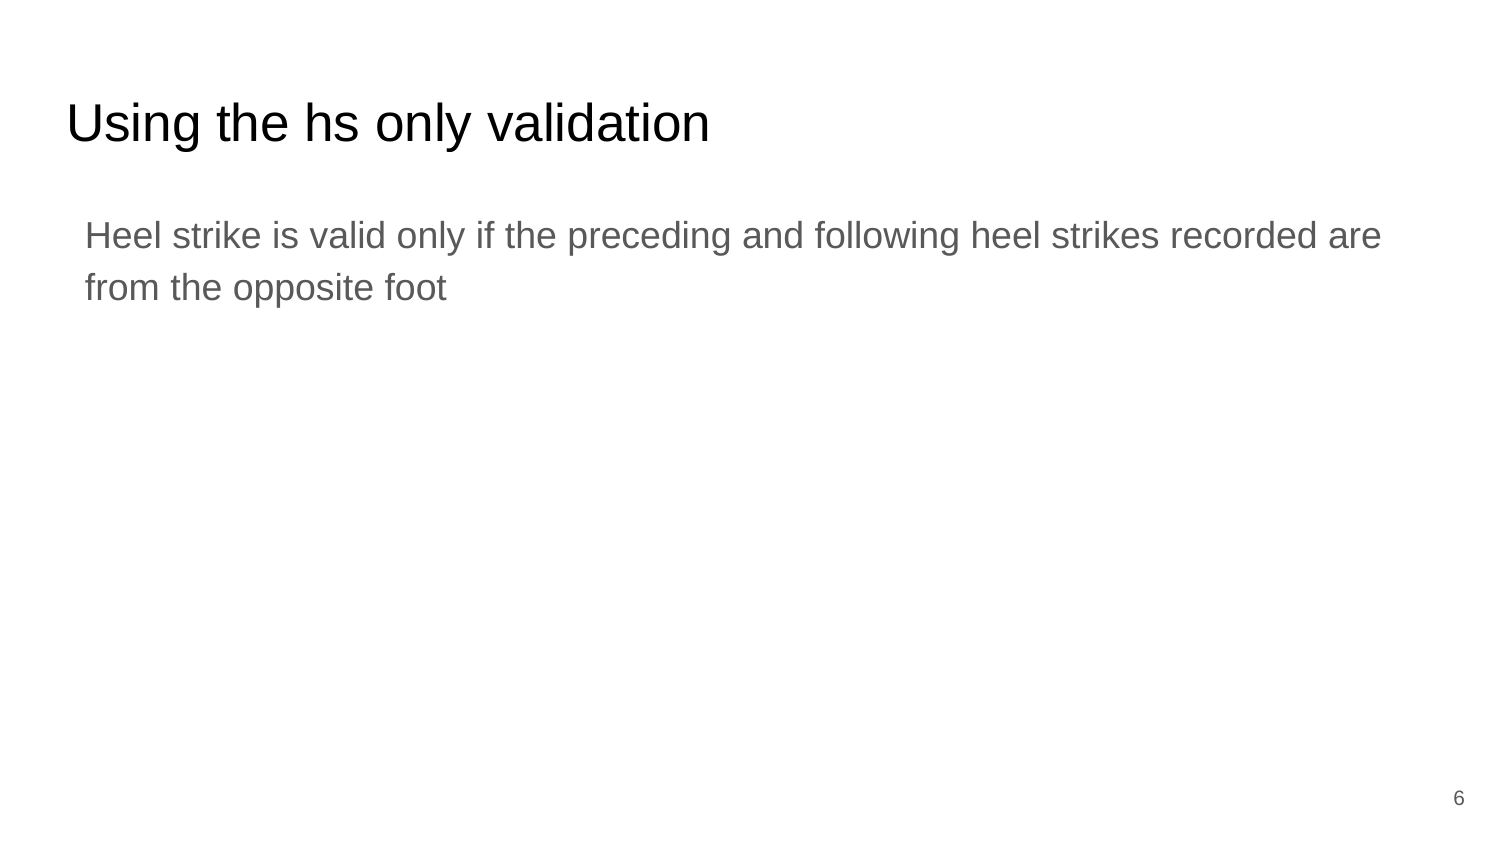

# Using the hs only validation
Heel strike is valid only if the preceding and following heel strikes recorded are from the opposite foot
6